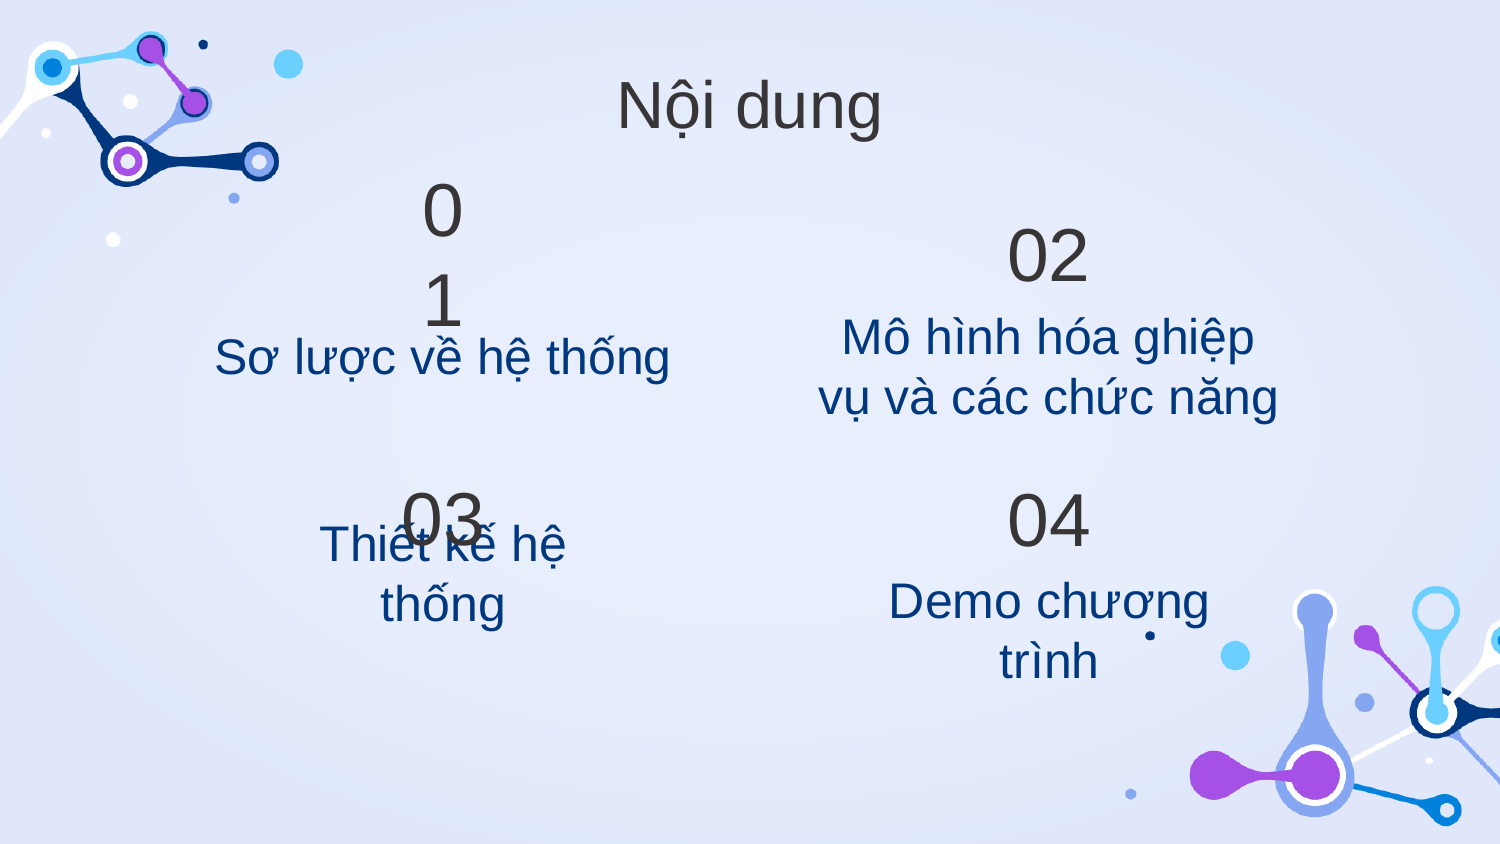

Nội dung
01
02
# Sơ lược về hệ thống
Mô hình hóa ghiệp vụ và các chức năng
03
04
Thiết kế hệ thống
Demo chương trình